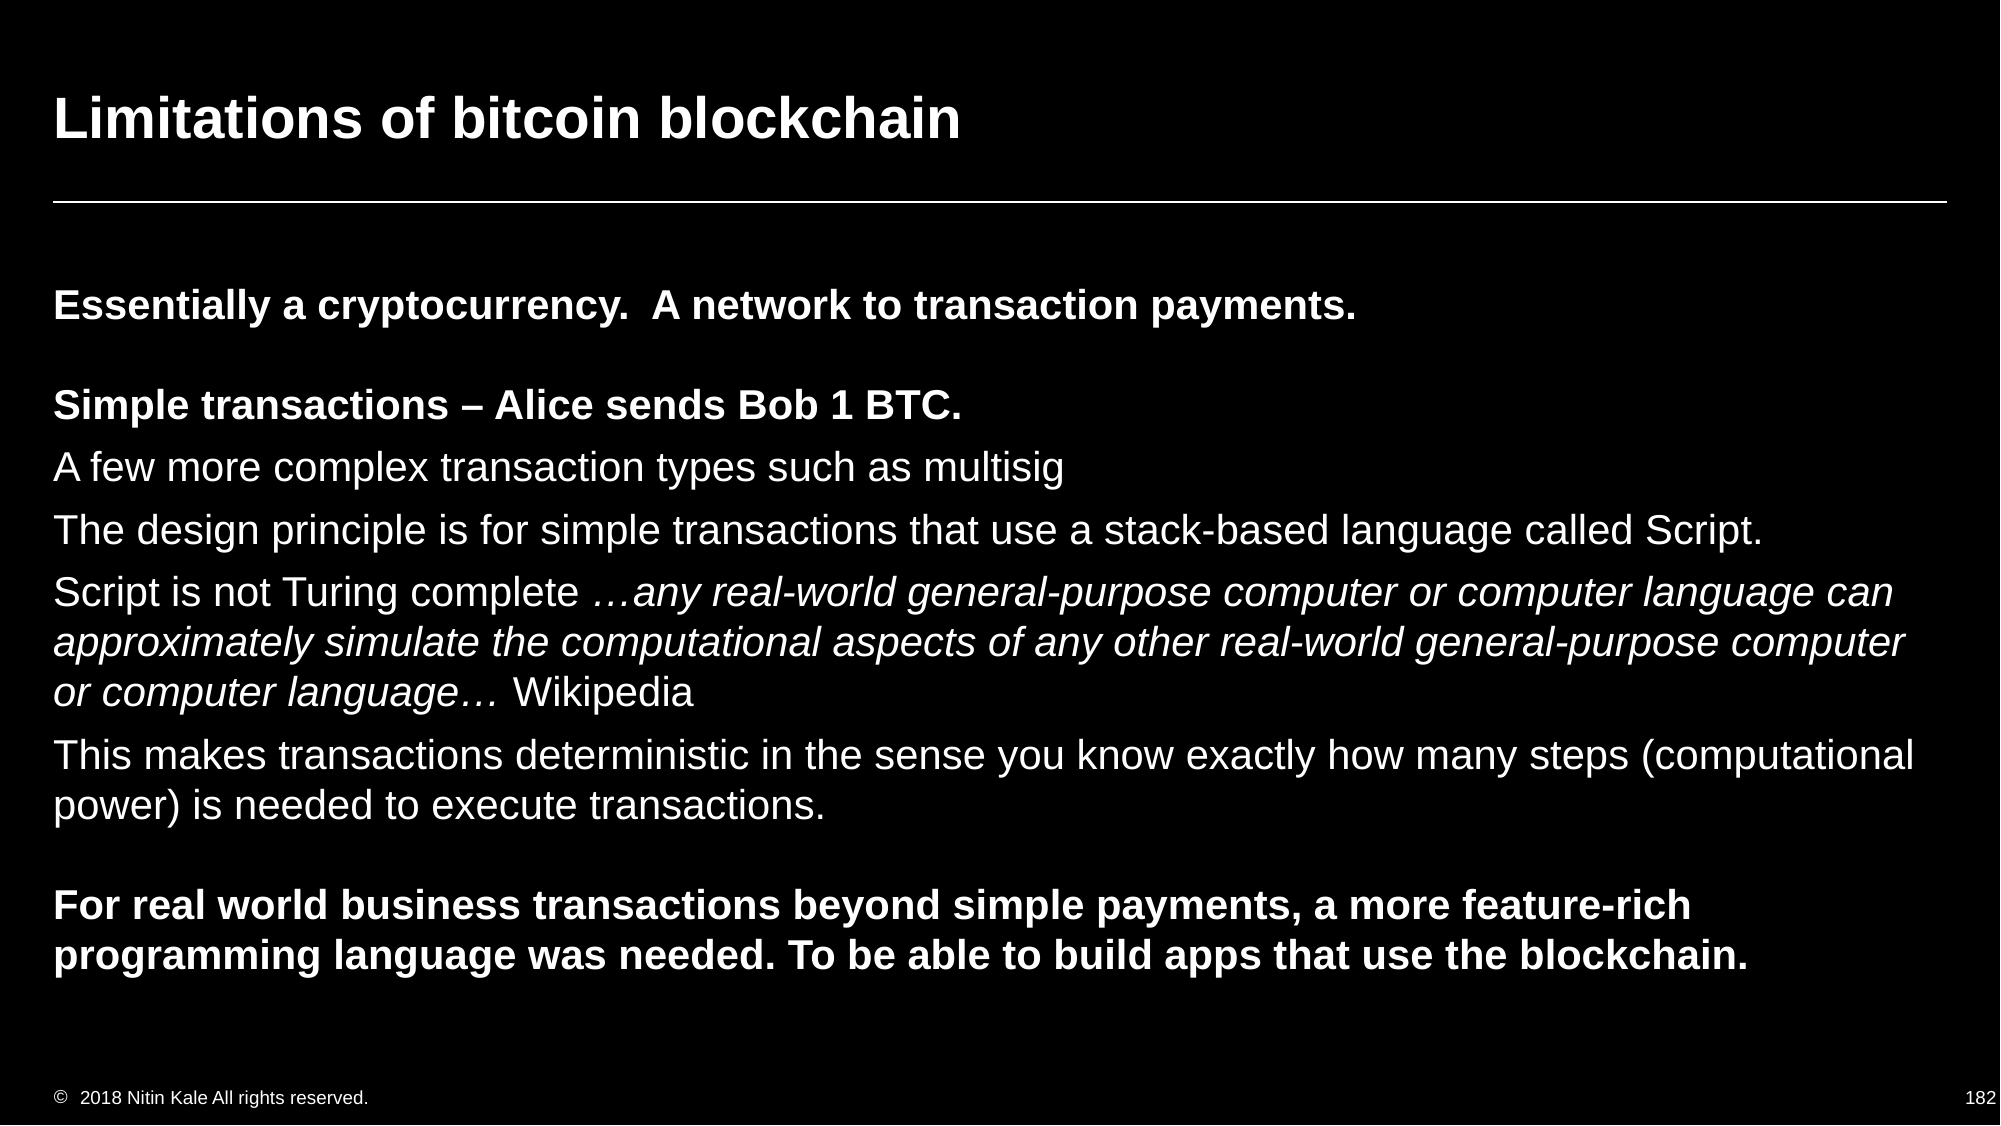

# Limitations of bitcoin blockchain
Essentially a cryptocurrency.  A network to transaction payments.
Simple transactions – Alice sends Bob 1 BTC.
A few more complex transaction types such as multisig
The design principle is for simple transactions that use a stack-based language called Script.
Script is not Turing complete …any real-world general-purpose computer or computer language can approximately simulate the computational aspects of any other real-world general-purpose computer or computer language… Wikipedia
This makes transactions deterministic in the sense you know exactly how many steps (computational power) is needed to execute transactions.
For real world business transactions beyond simple payments, a more feature-rich programming language was needed. To be able to build apps that use the blockchain.